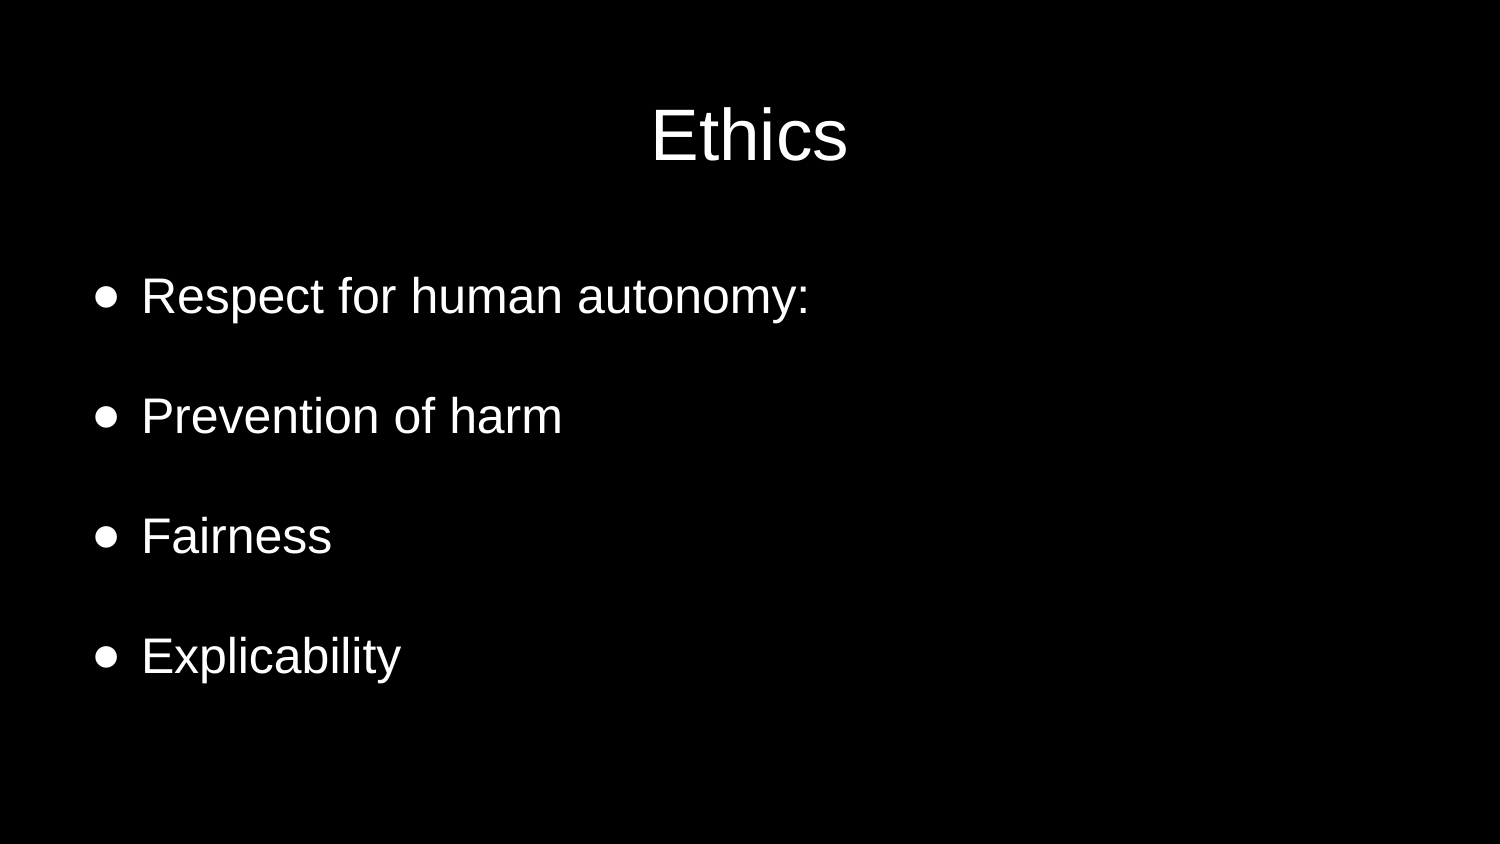

# Ethics
Respect for human autonomy:
Prevention of harm
Fairness
Explicability